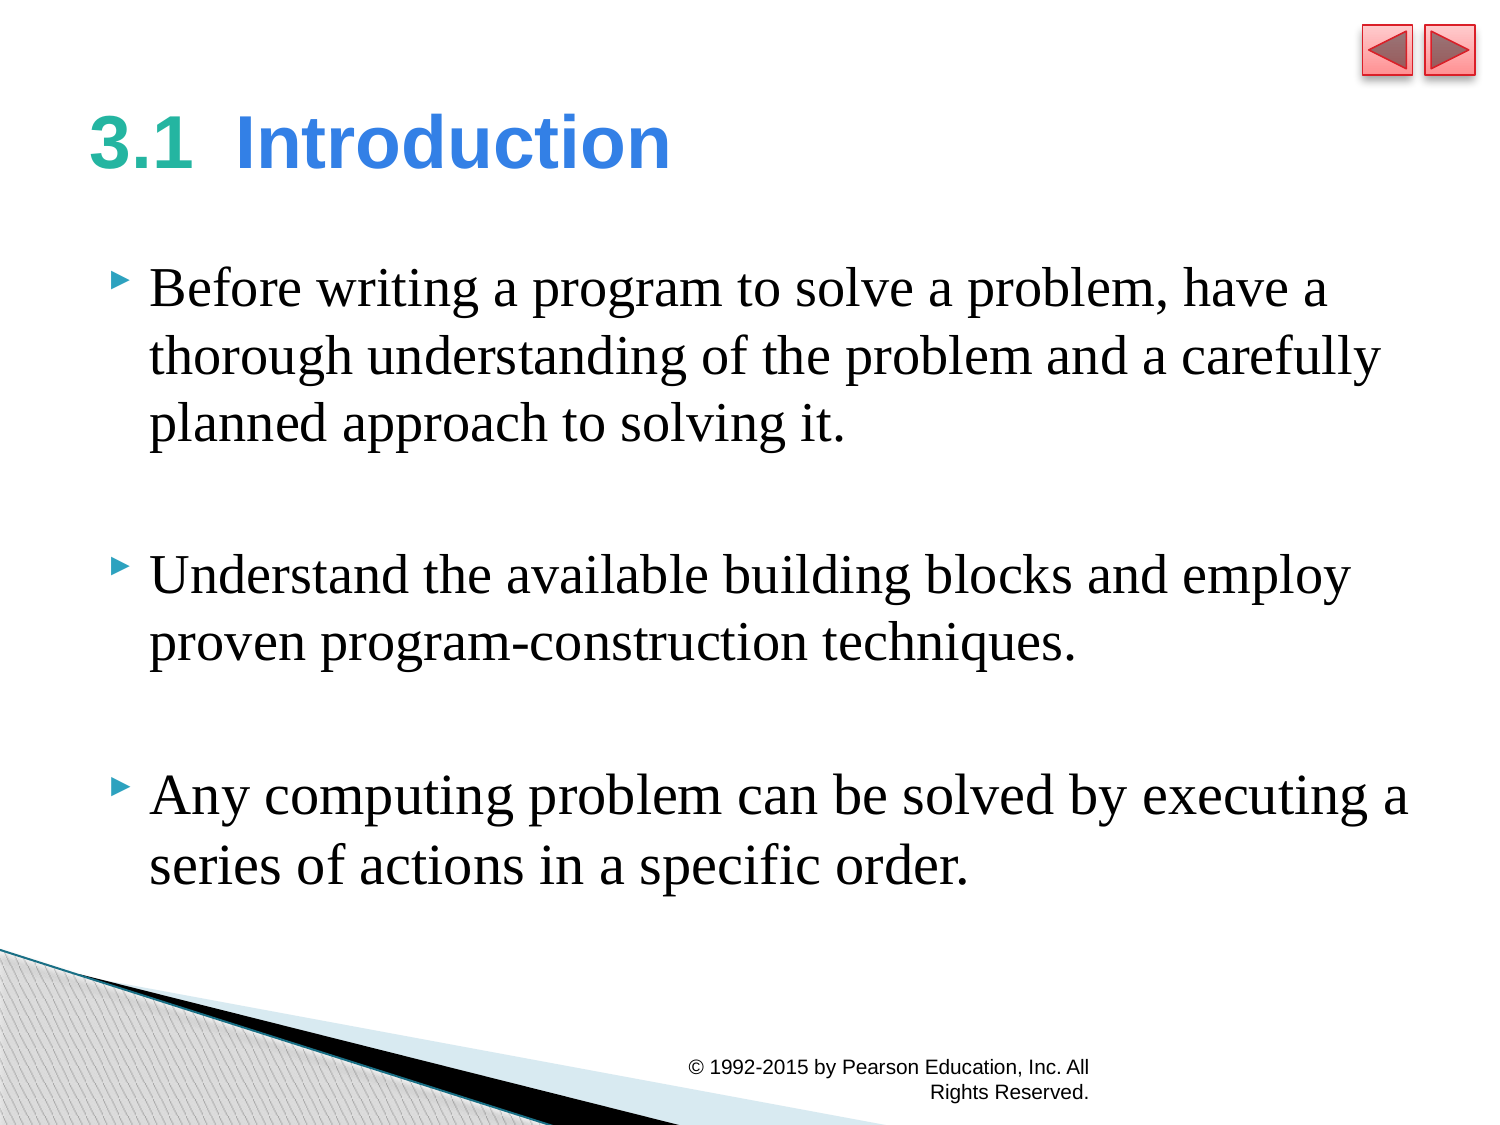

# 3.1  Introduction
Before writing a program to solve a problem, have a thorough understanding of the problem and a carefully planned approach to solving it.

Understand the available building blocks and employ proven program-construction techniques.

Any computing problem can be solved by executing a series of actions in a specific order.

© 1992-2015 by Pearson Education, Inc. All Rights Reserved.